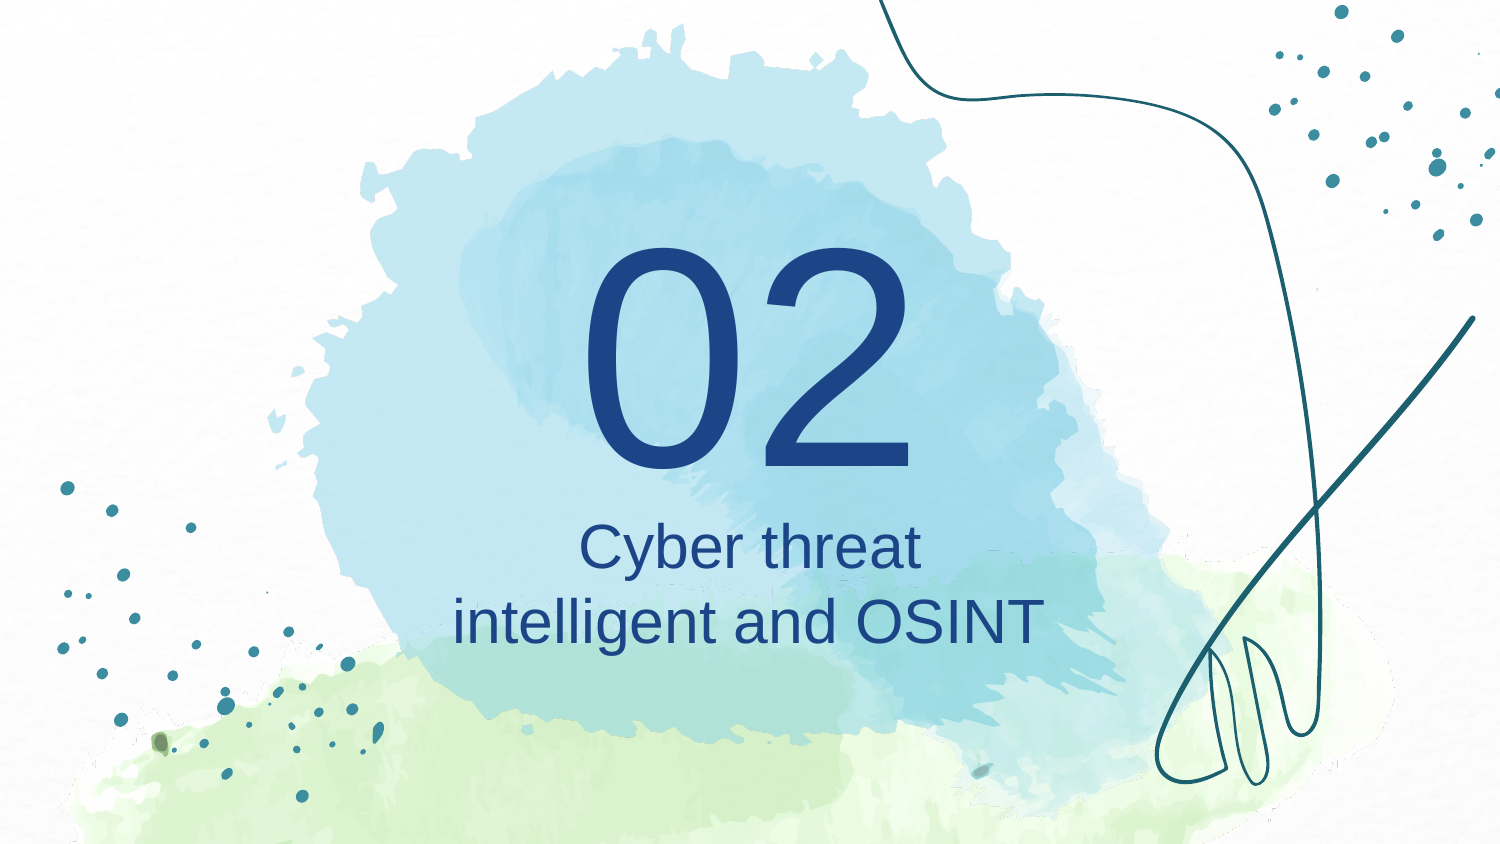

02
# Cyber threat intelligent and OSINT